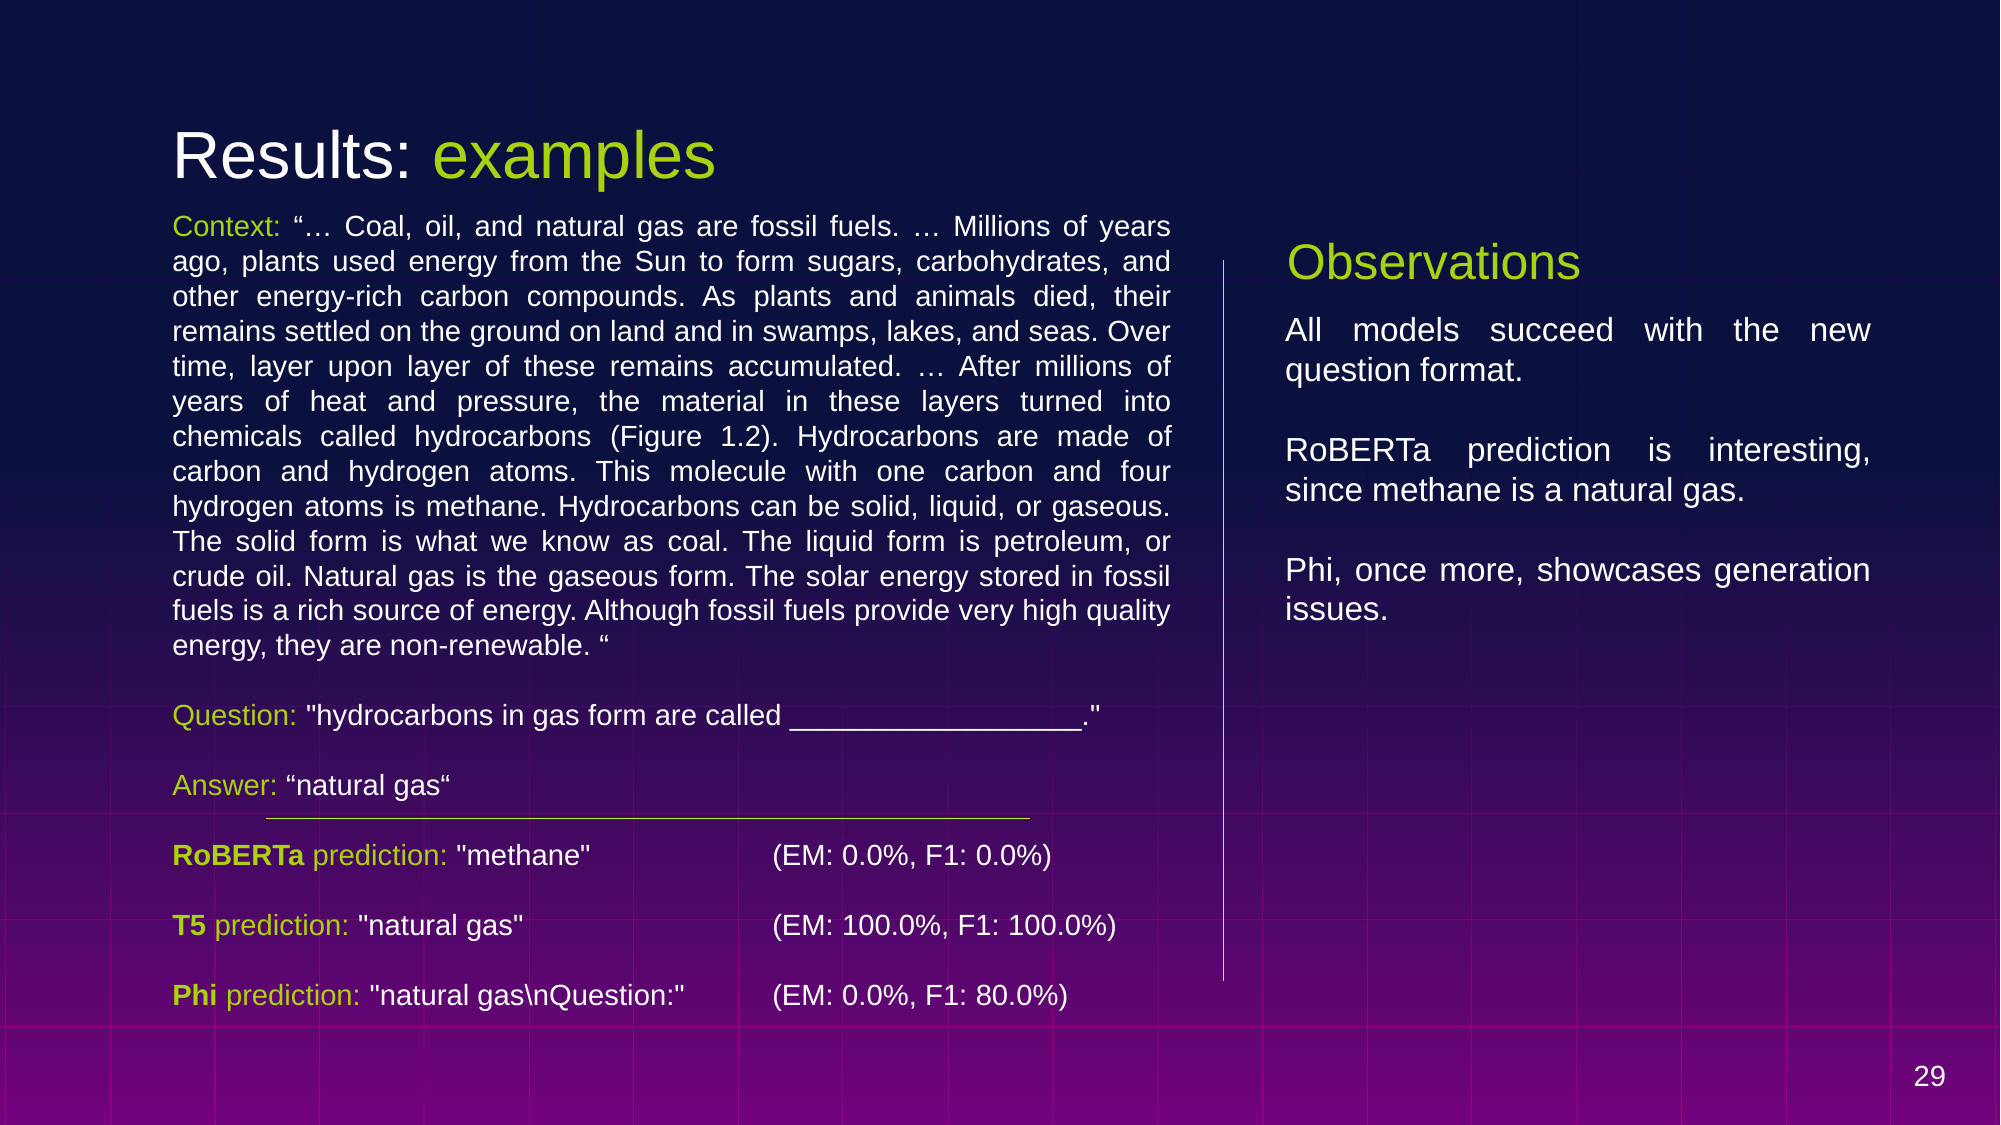

# Results: examples
Context: “… Coal, oil, and natural gas are fossil fuels. … Millions of years ago, plants used energy from the Sun to form sugars, carbohydrates, and other energy-rich carbon compounds. As plants and animals died, their remains settled on the ground on land and in swamps, lakes, and seas. Over time, layer upon layer of these remains accumulated. … After millions of years of heat and pressure, the material in these layers turned into chemicals called hydrocarbons (Figure 1.2). Hydrocarbons are made of carbon and hydrogen atoms. This molecule with one carbon and four hydrogen atoms is methane. Hydrocarbons can be solid, liquid, or gaseous. The solid form is what we know as coal. The liquid form is petroleum, or crude oil. Natural gas is the gaseous form. The solar energy stored in fossil fuels is a rich source of energy. Although fossil fuels provide very high quality energy, they are non-renewable. “

Question: "hydrocarbons in gas form are called __________________."

Answer: “natural gas“

RoBERTa prediction: "methane" 		(EM: 0.0%, F1: 0.0%)

T5 prediction: "natural gas" 		(EM: 100.0%, F1: 100.0%)

Phi prediction: "natural gas\nQuestion:" 	(EM: 0.0%, F1: 80.0%)
Observations
All models succeed with the new question format.

RoBERTa prediction is interesting, since methane is a natural gas.

Phi, once more, showcases generation issues.
29